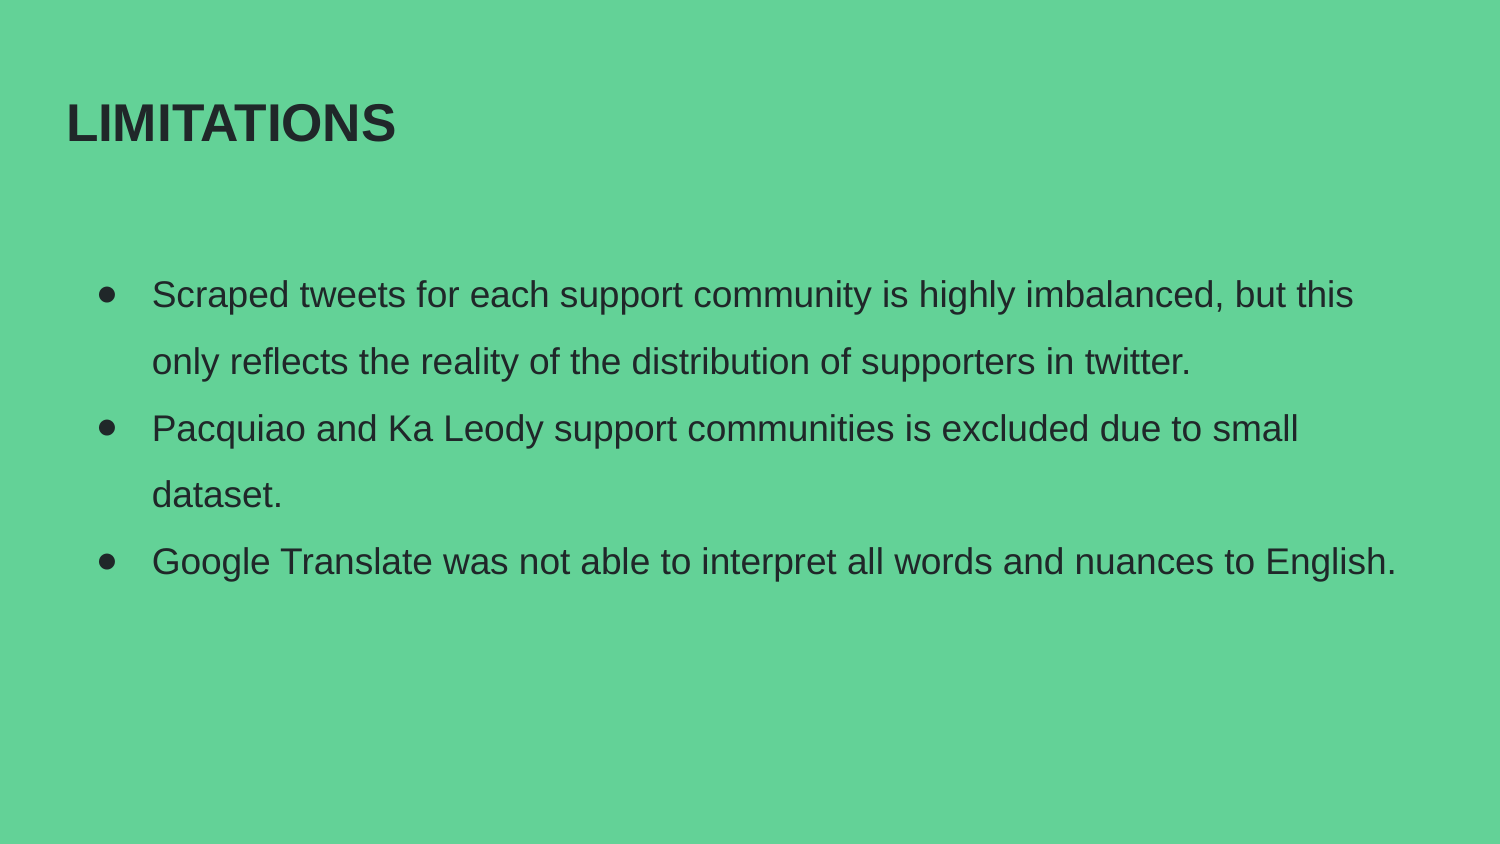

# LIMITATIONS
Scraped tweets for each support community is highly imbalanced, but this only reflects the reality of the distribution of supporters in twitter.
Pacquiao and Ka Leody support communities is excluded due to small dataset.
Google Translate was not able to interpret all words and nuances to English.